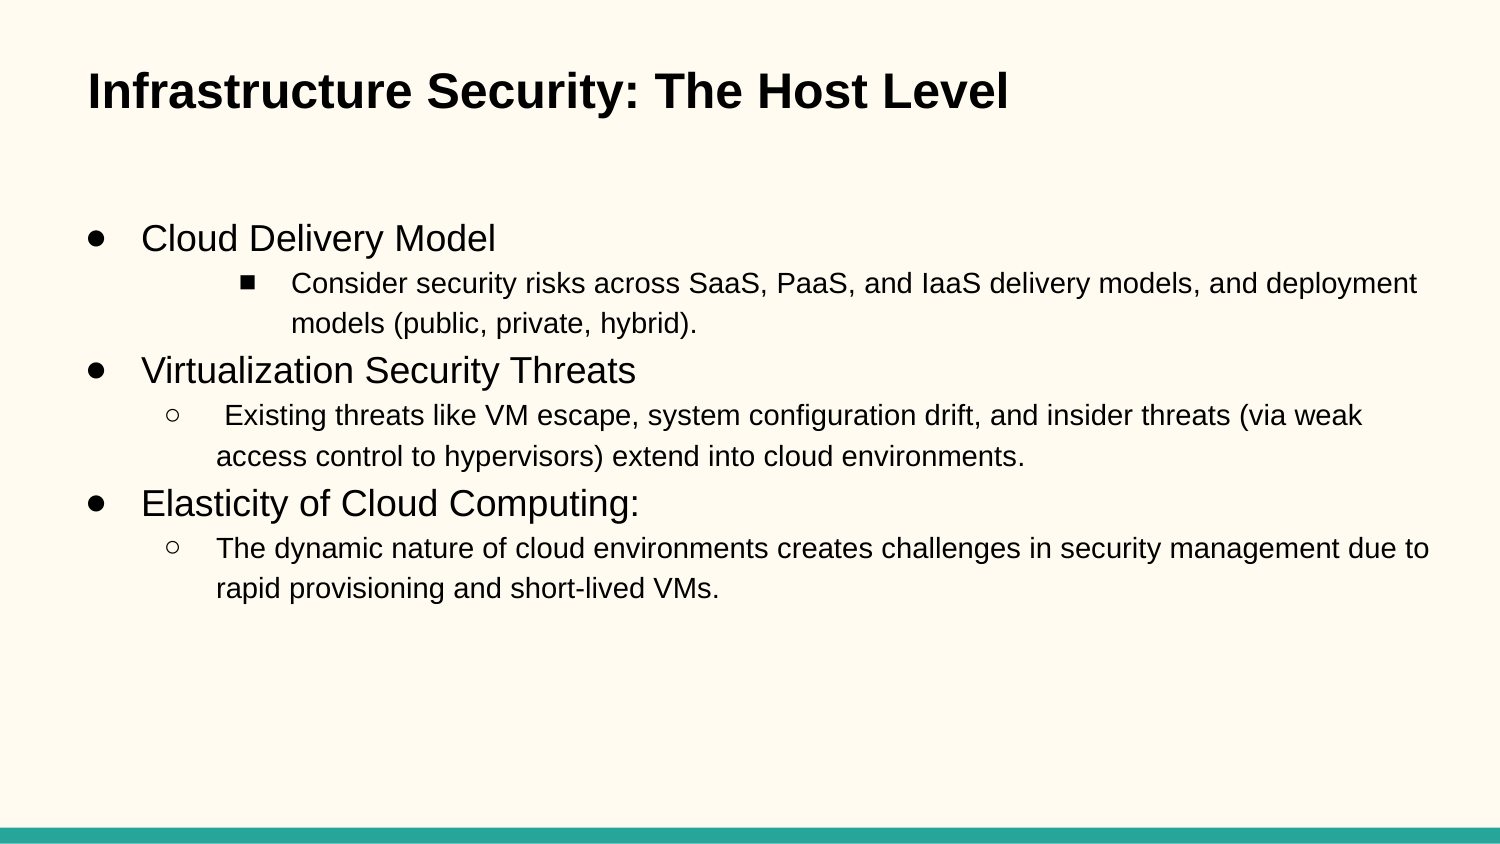

# Infrastructure Security: The Host Level
Cloud Delivery Model
Consider security risks across SaaS, PaaS, and IaaS delivery models, and deployment models (public, private, hybrid).
Virtualization Security Threats
 Existing threats like VM escape, system configuration drift, and insider threats (via weak access control to hypervisors) extend into cloud environments.
Elasticity of Cloud Computing:
The dynamic nature of cloud environments creates challenges in security management due to rapid provisioning and short-lived VMs.